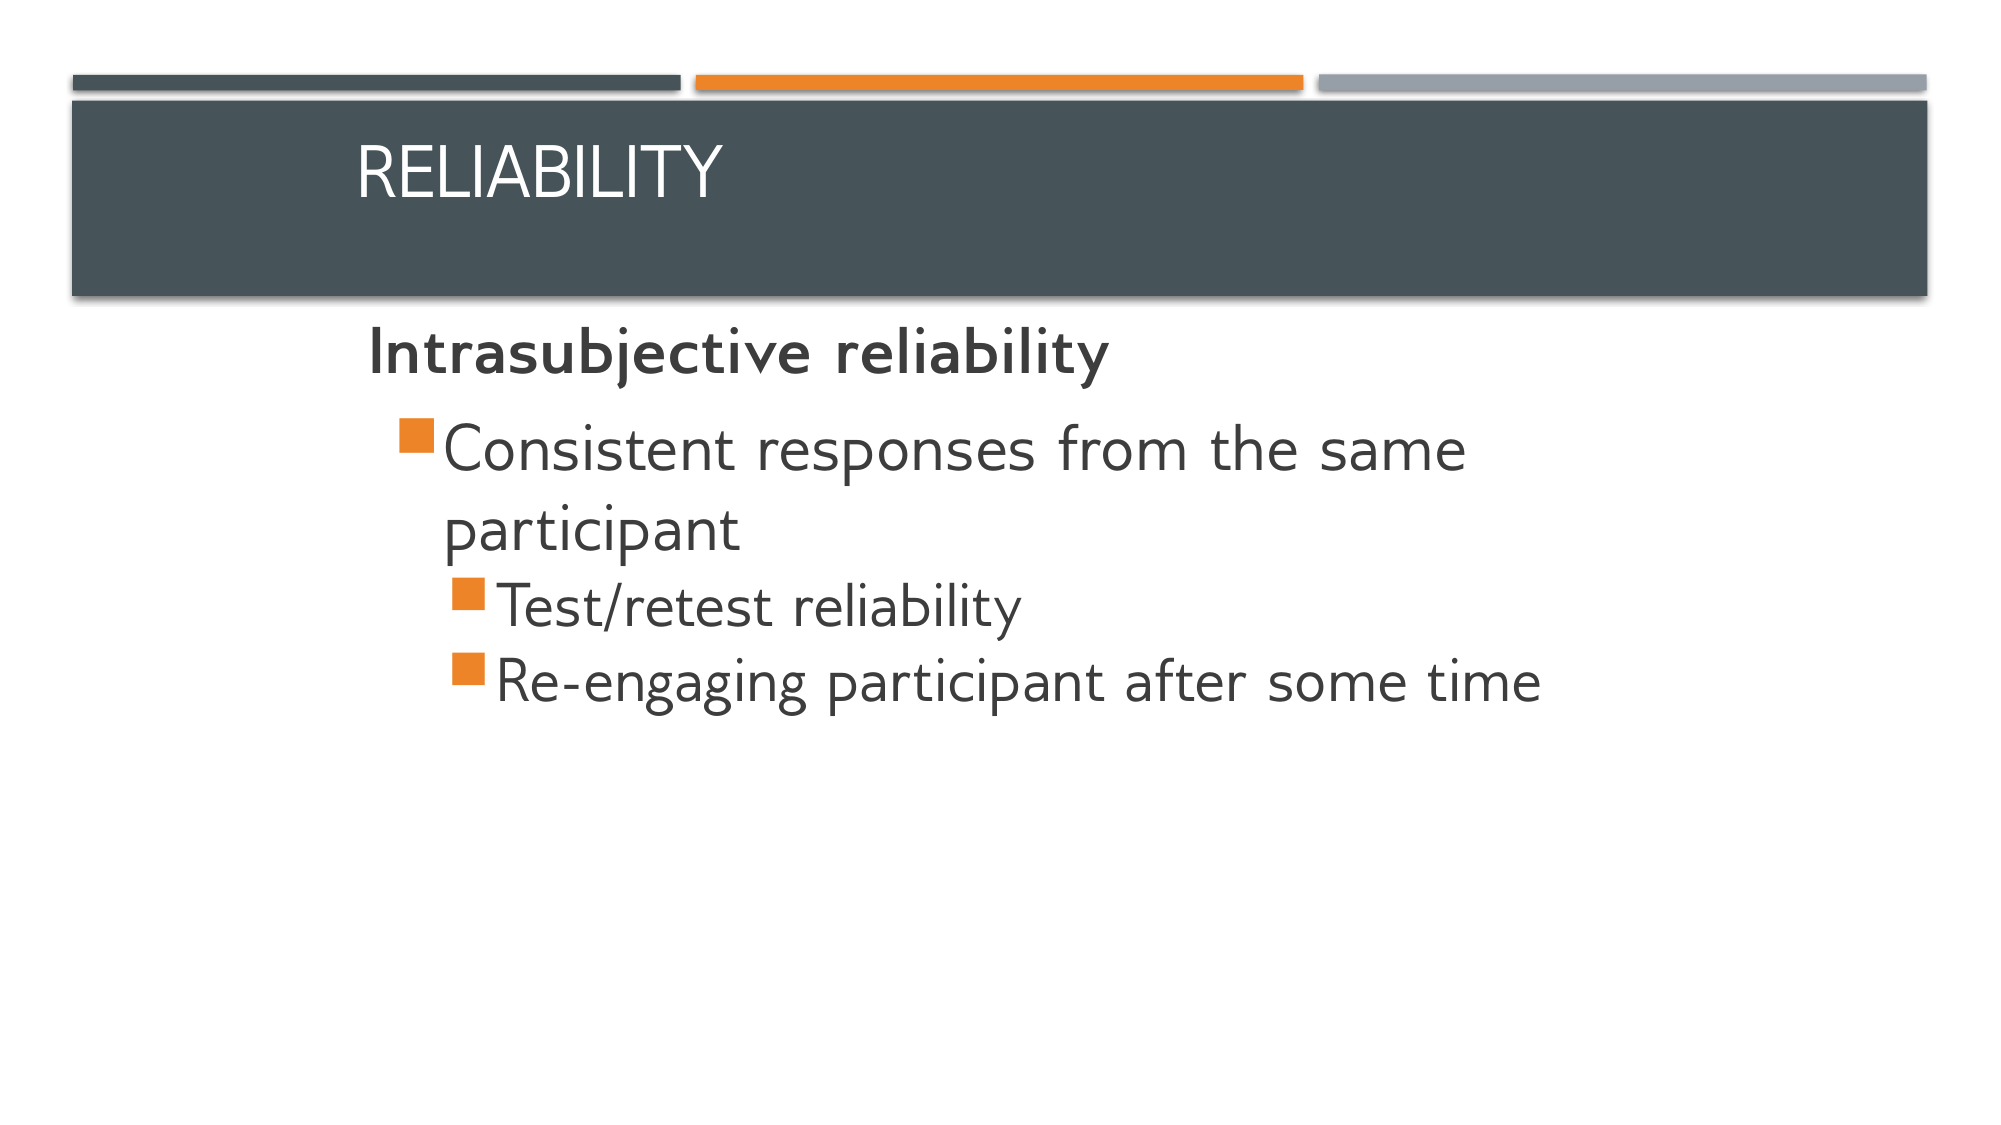

# Reliability
Intrasubjective reliability

Consistent responses from the same participant
Test/retest reliability
Re-engaging participant after some time